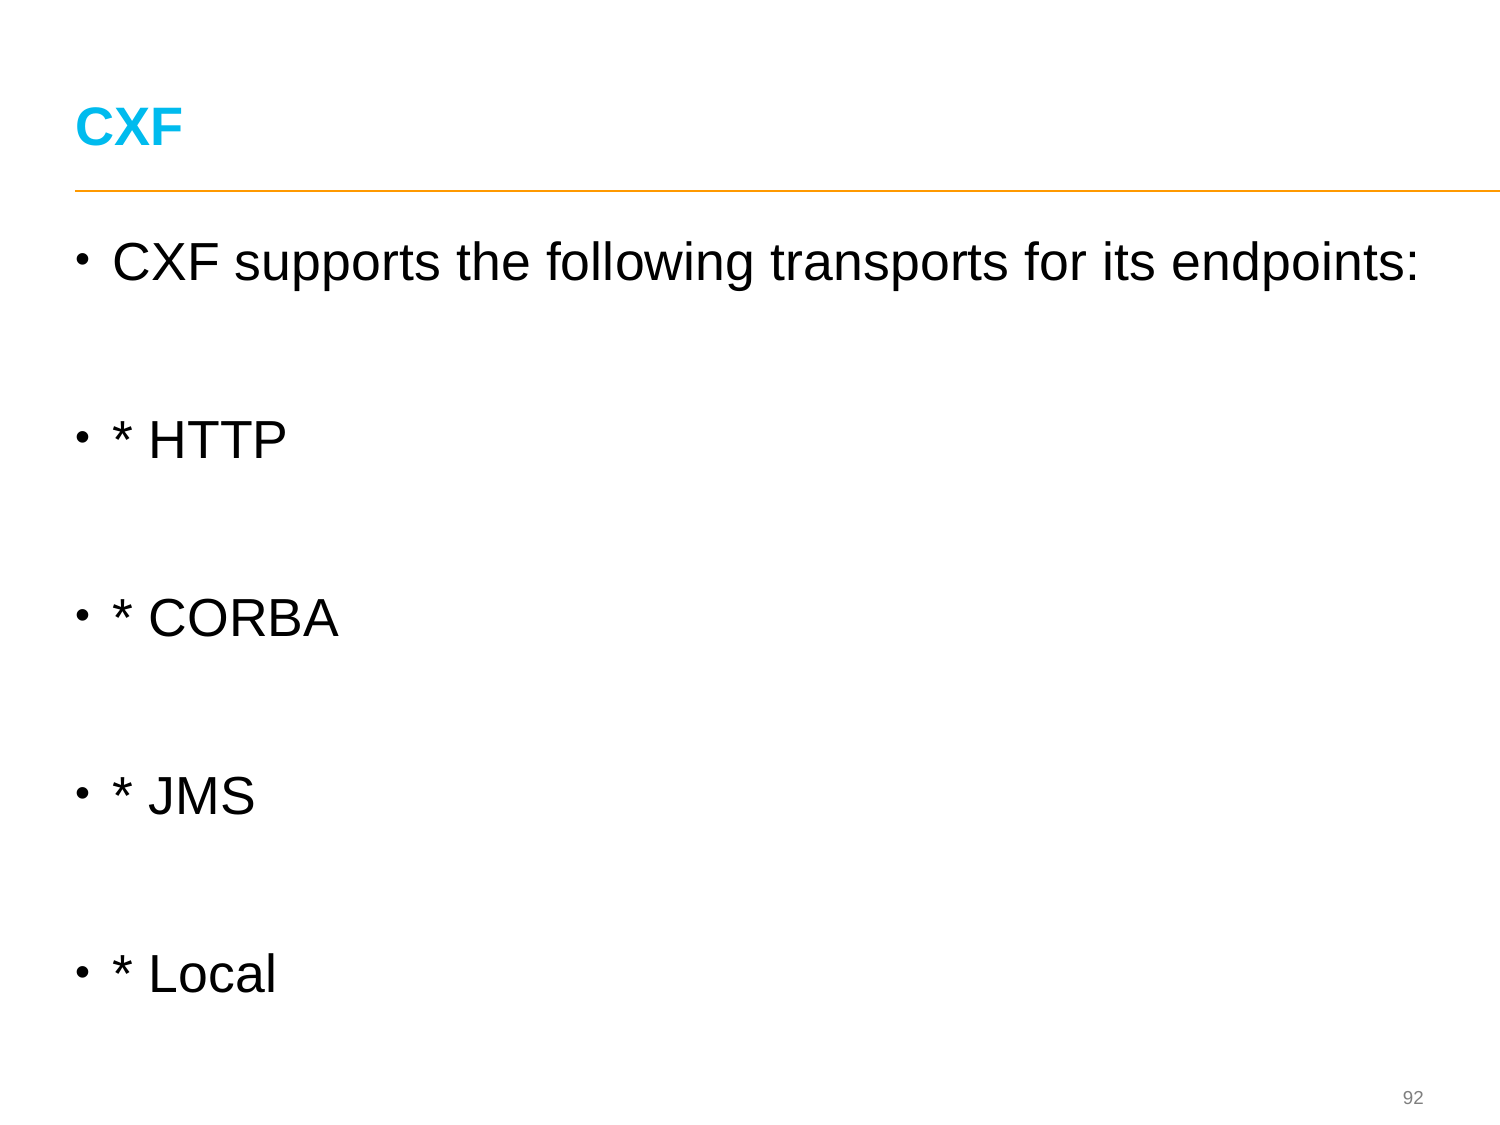

# CXF
CXF supports the following transports for its endpoints:

* HTTP

* CORBA

* JMS

* Local